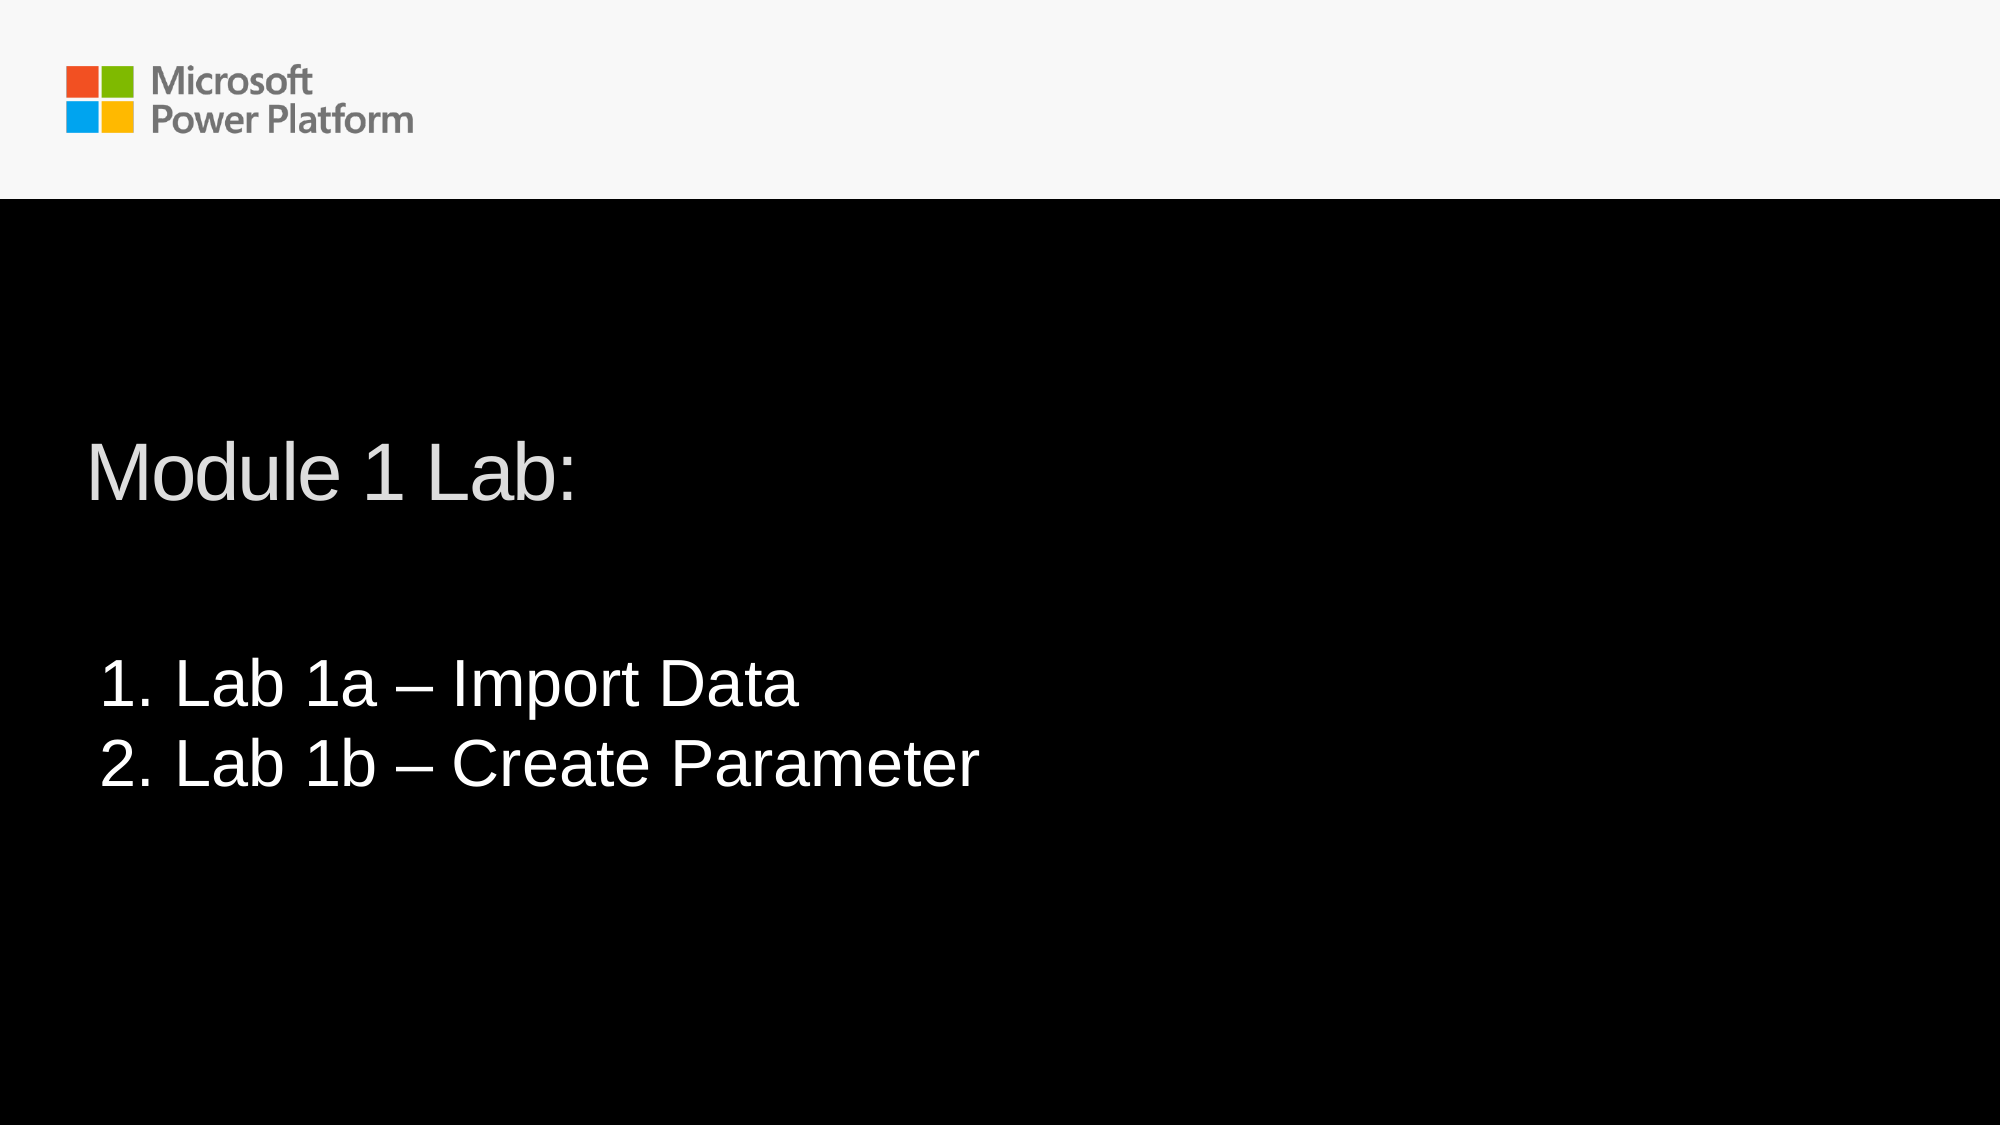

# Module 1 Lab:
Lab 1a – Import Data
Lab 1b – Create Parameter